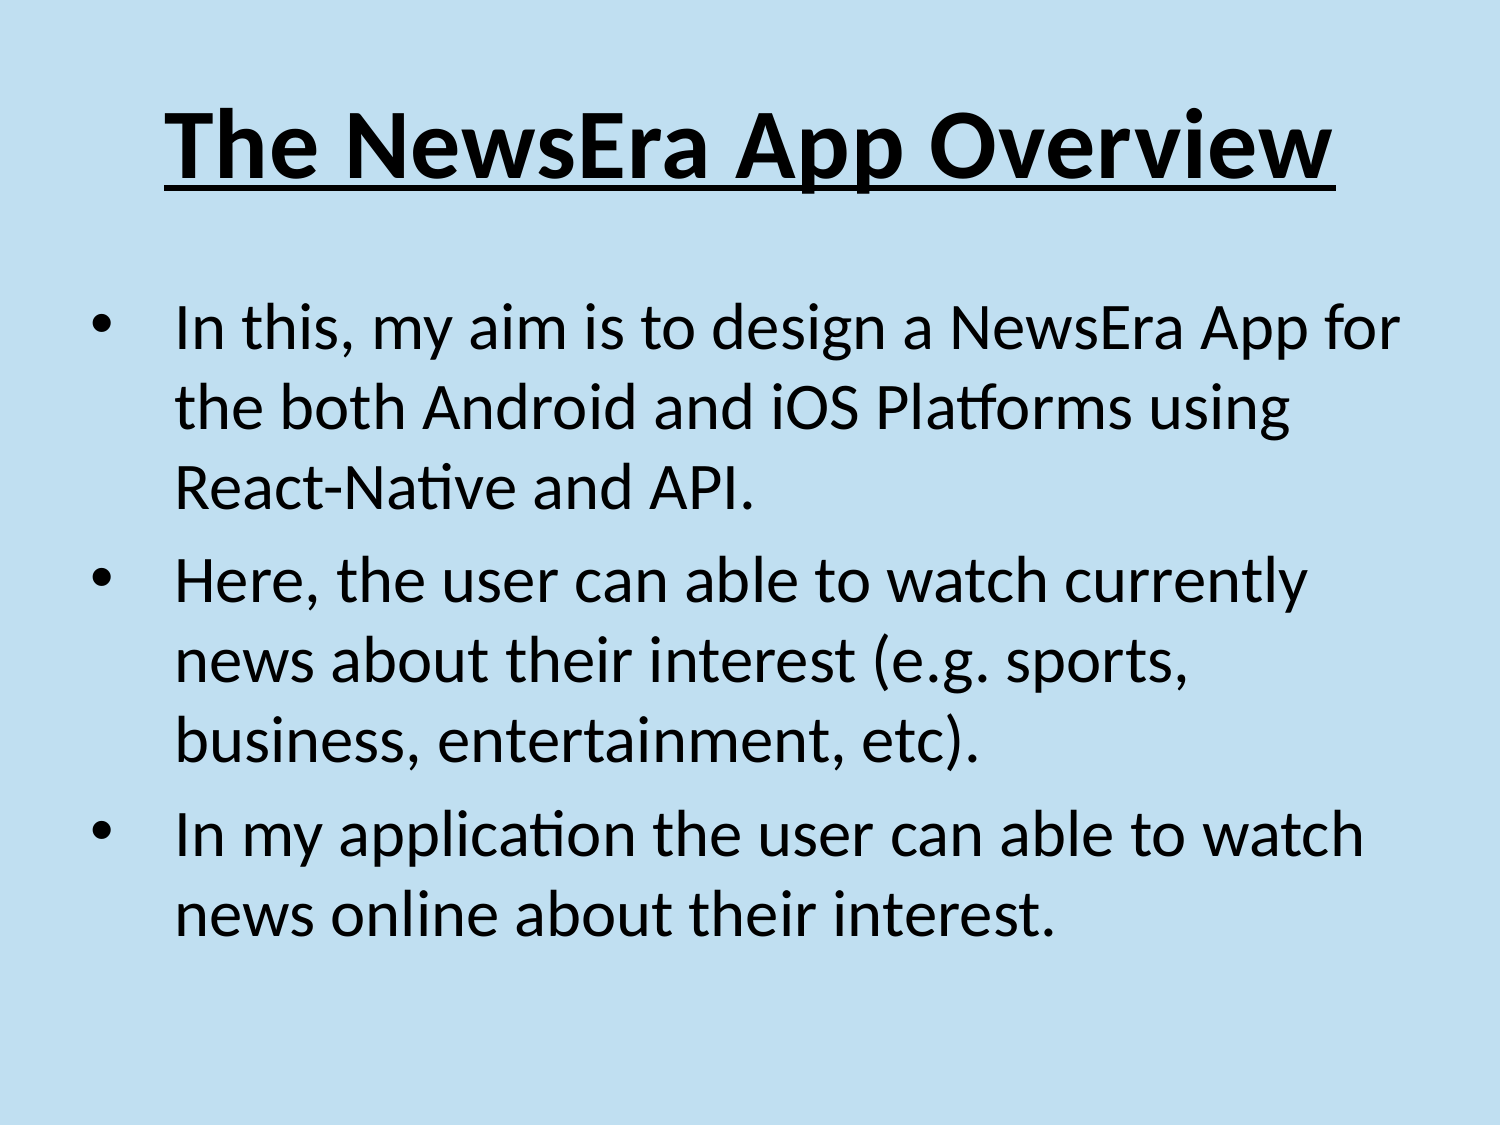

# The NewsEra App Overview
In this, my aim is to design a NewsEra App for the both Android and iOS Platforms using React-Native and API.
Here, the user can able to watch currently news about their interest (e.g. sports, business, entertainment, etc).
In my application the user can able to watch news online about their interest.